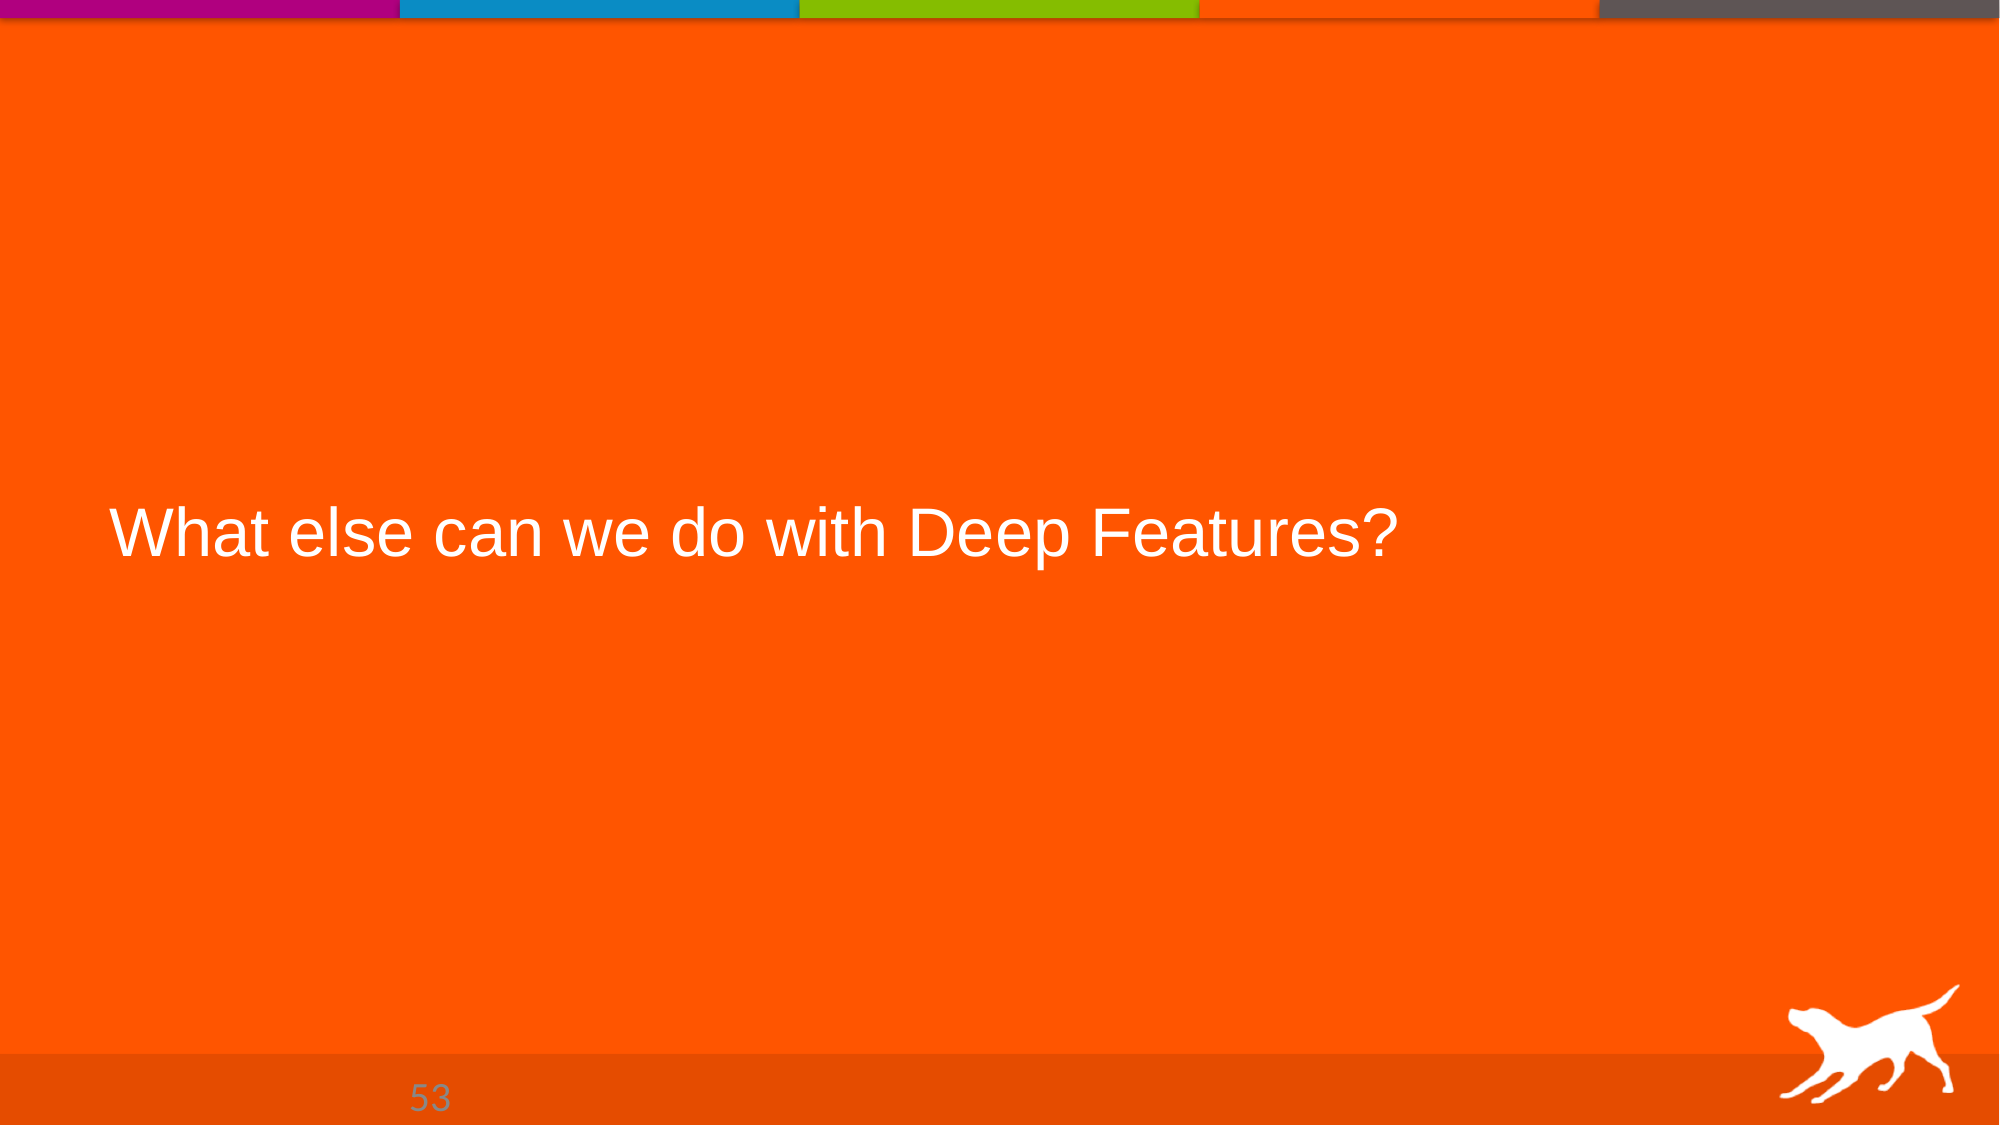

# What else can we do with Deep Features?
53